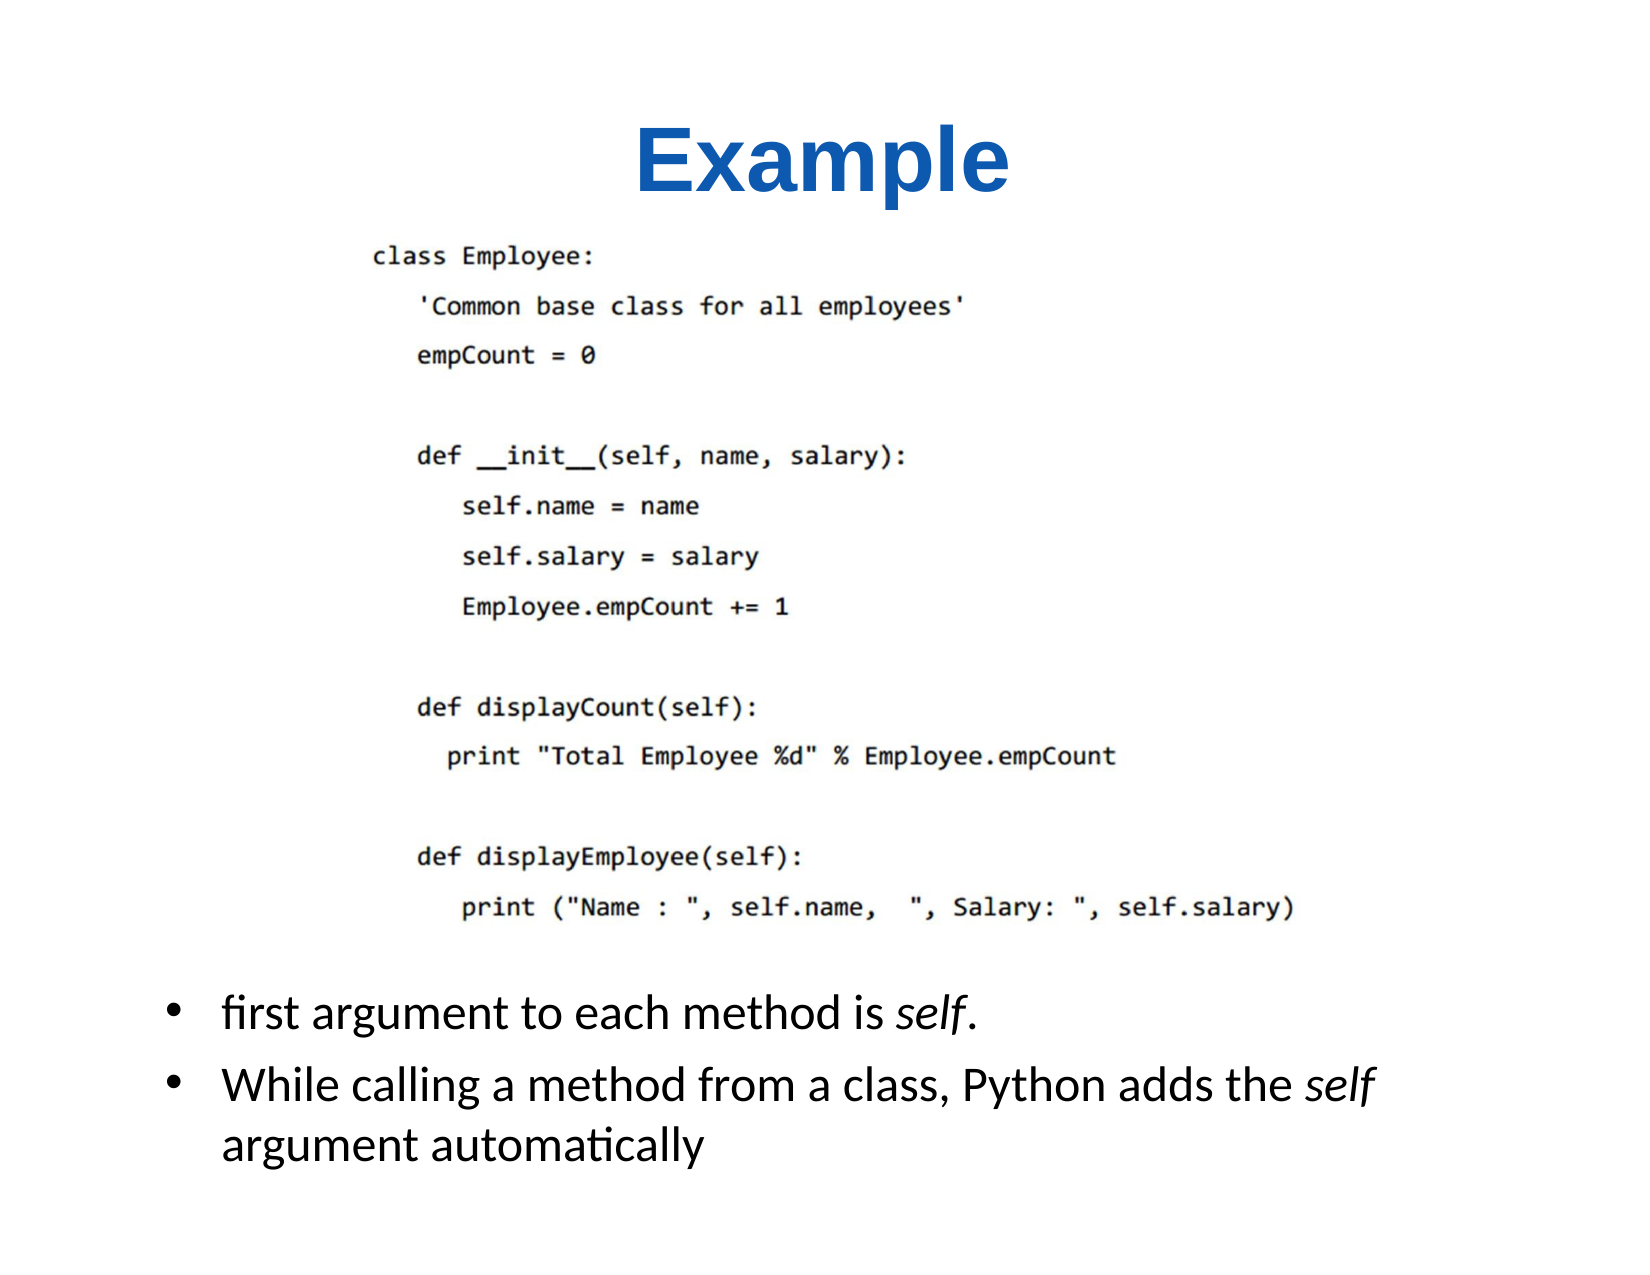

# Example

first argument to each method is self.
While calling a method from a class, Python adds the self
argument automatically